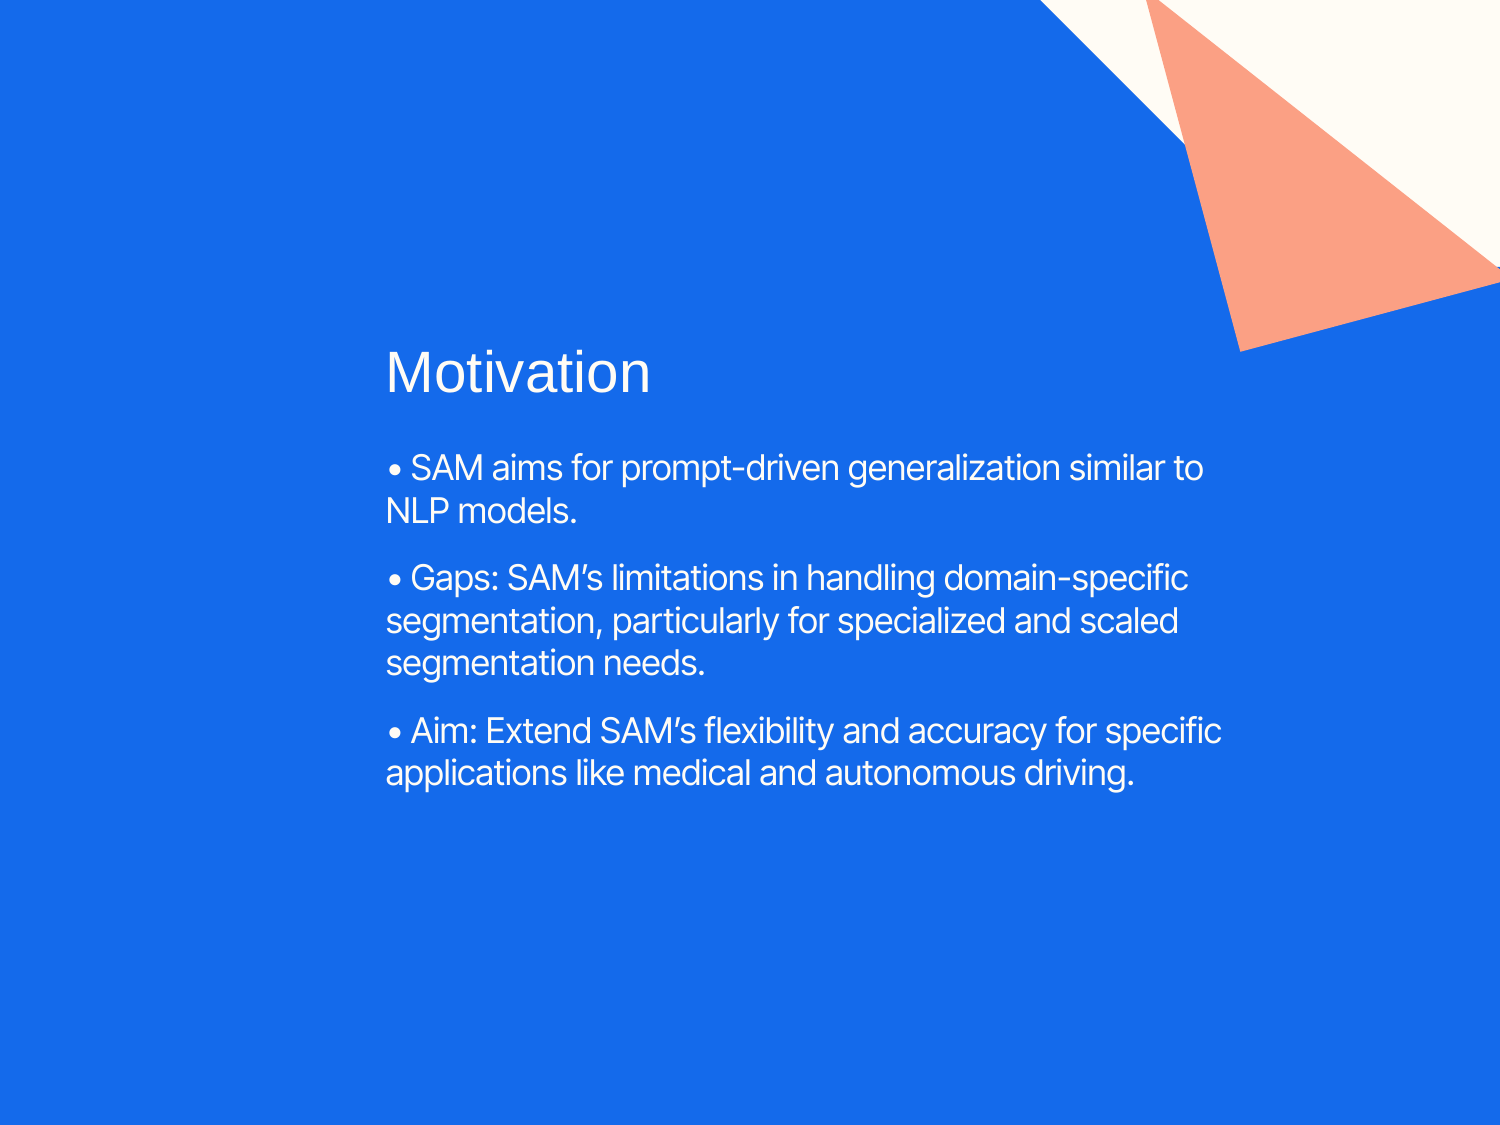

# Motivation
• SAM aims for prompt-driven generalization similar to NLP models.
• Gaps: SAM’s limitations in handling domain-specific segmentation, particularly for specialized and scaled segmentation needs.
• Aim: Extend SAM’s flexibility and accuracy for specific applications like medical and autonomous driving.